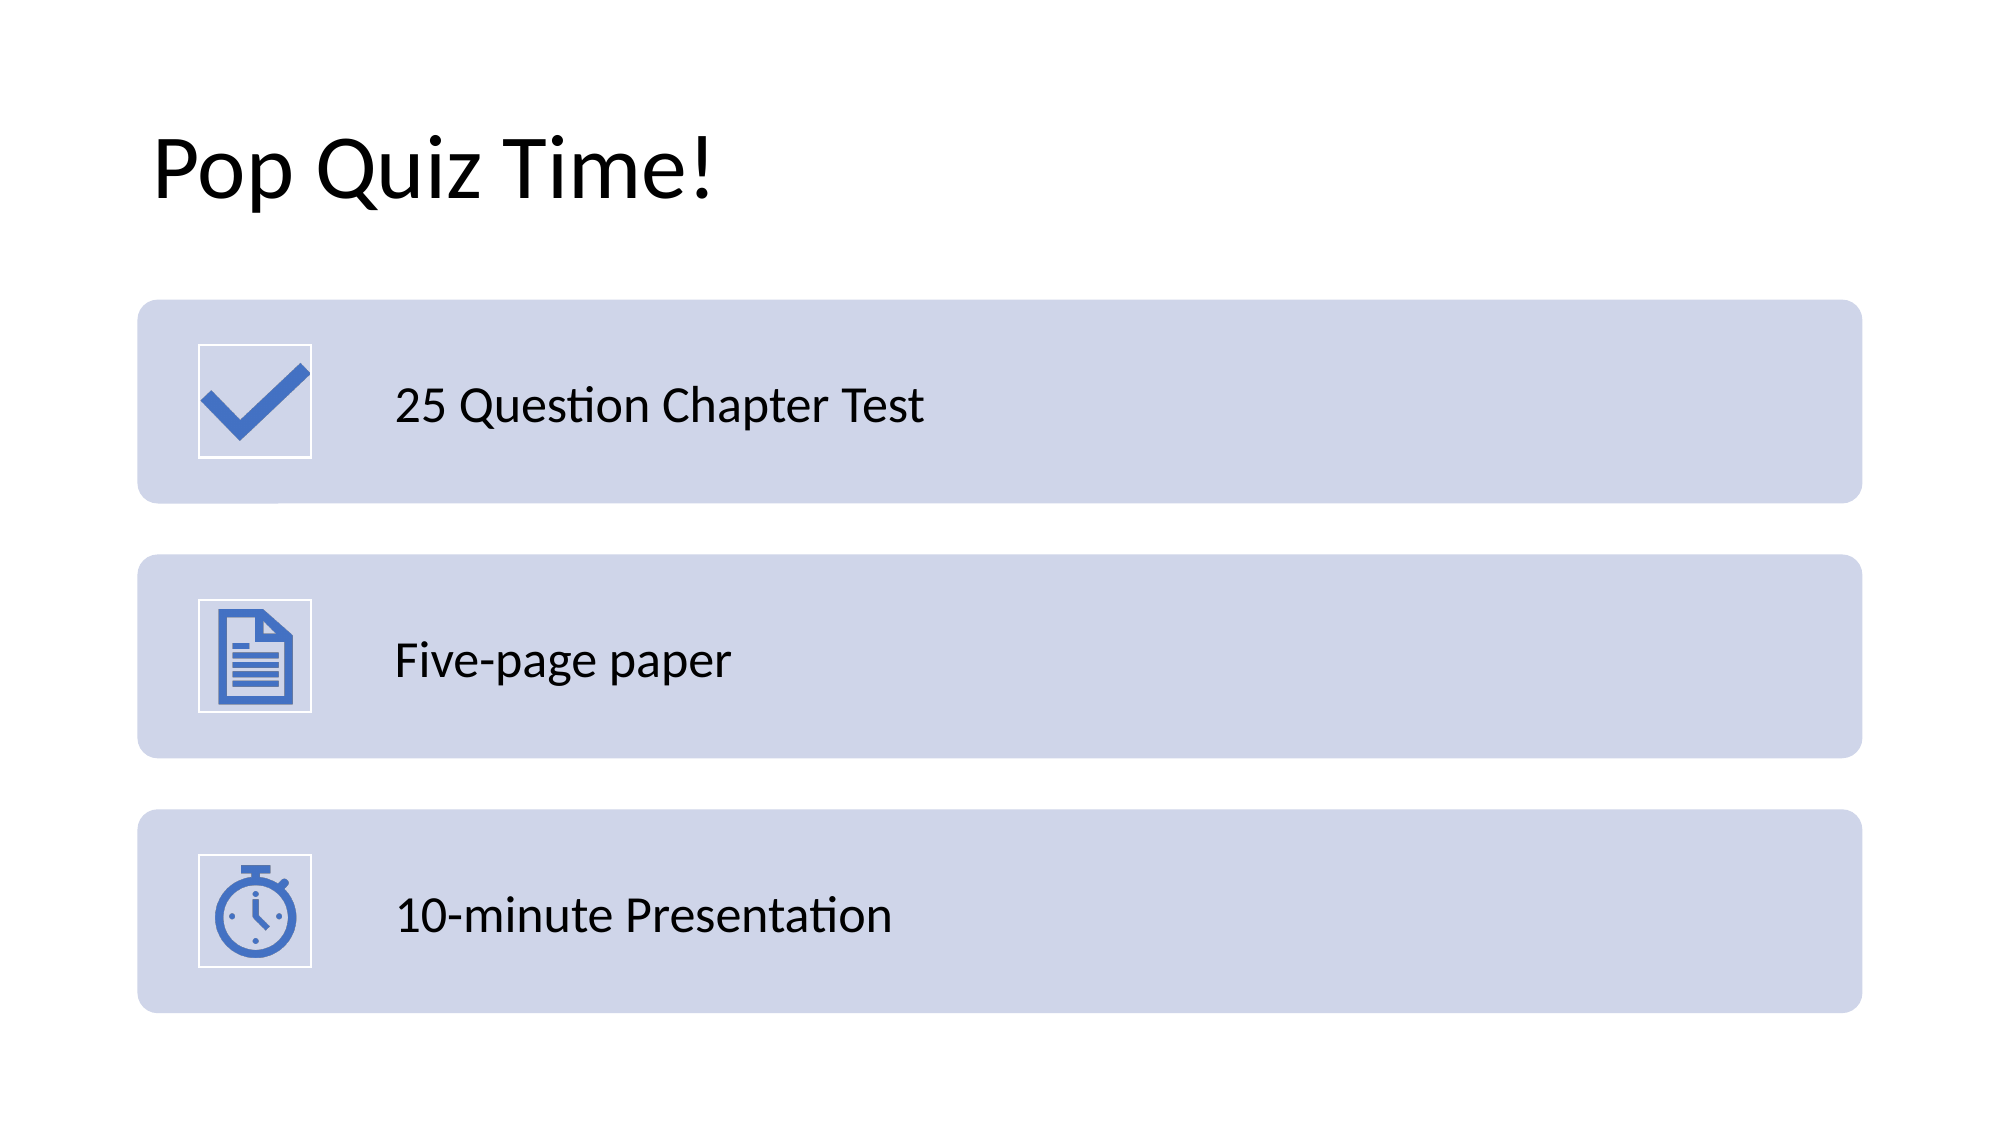

# Pop Quiz Time!
25 Question Chapter Test
Five-page paper
10-minute Presentation